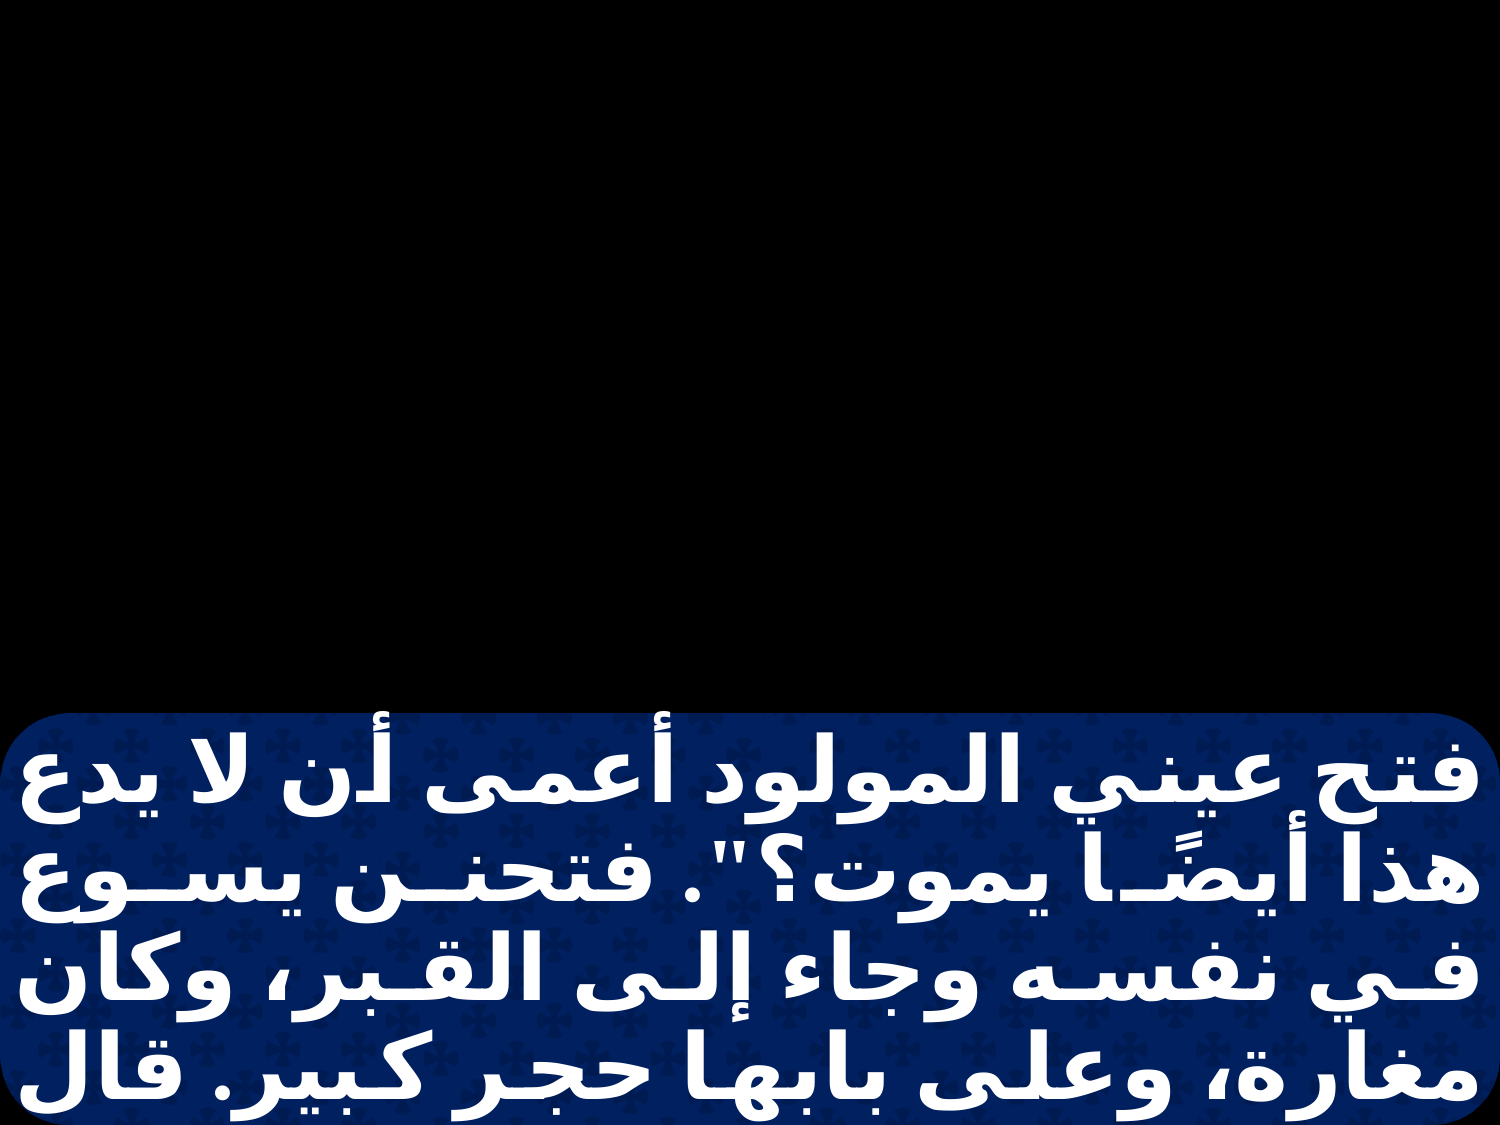

فتح عيني المولود أعمى أن لا يدع هذا أيضًا يموت؟". فتحنن يسوع في نفسه وجاء إلى القبر، وكان مغارة، وعلى بابها حجر كبير. قال لهم يسوع: "ارفعوا هذا الحجر!". قالت له مرثا، أخت